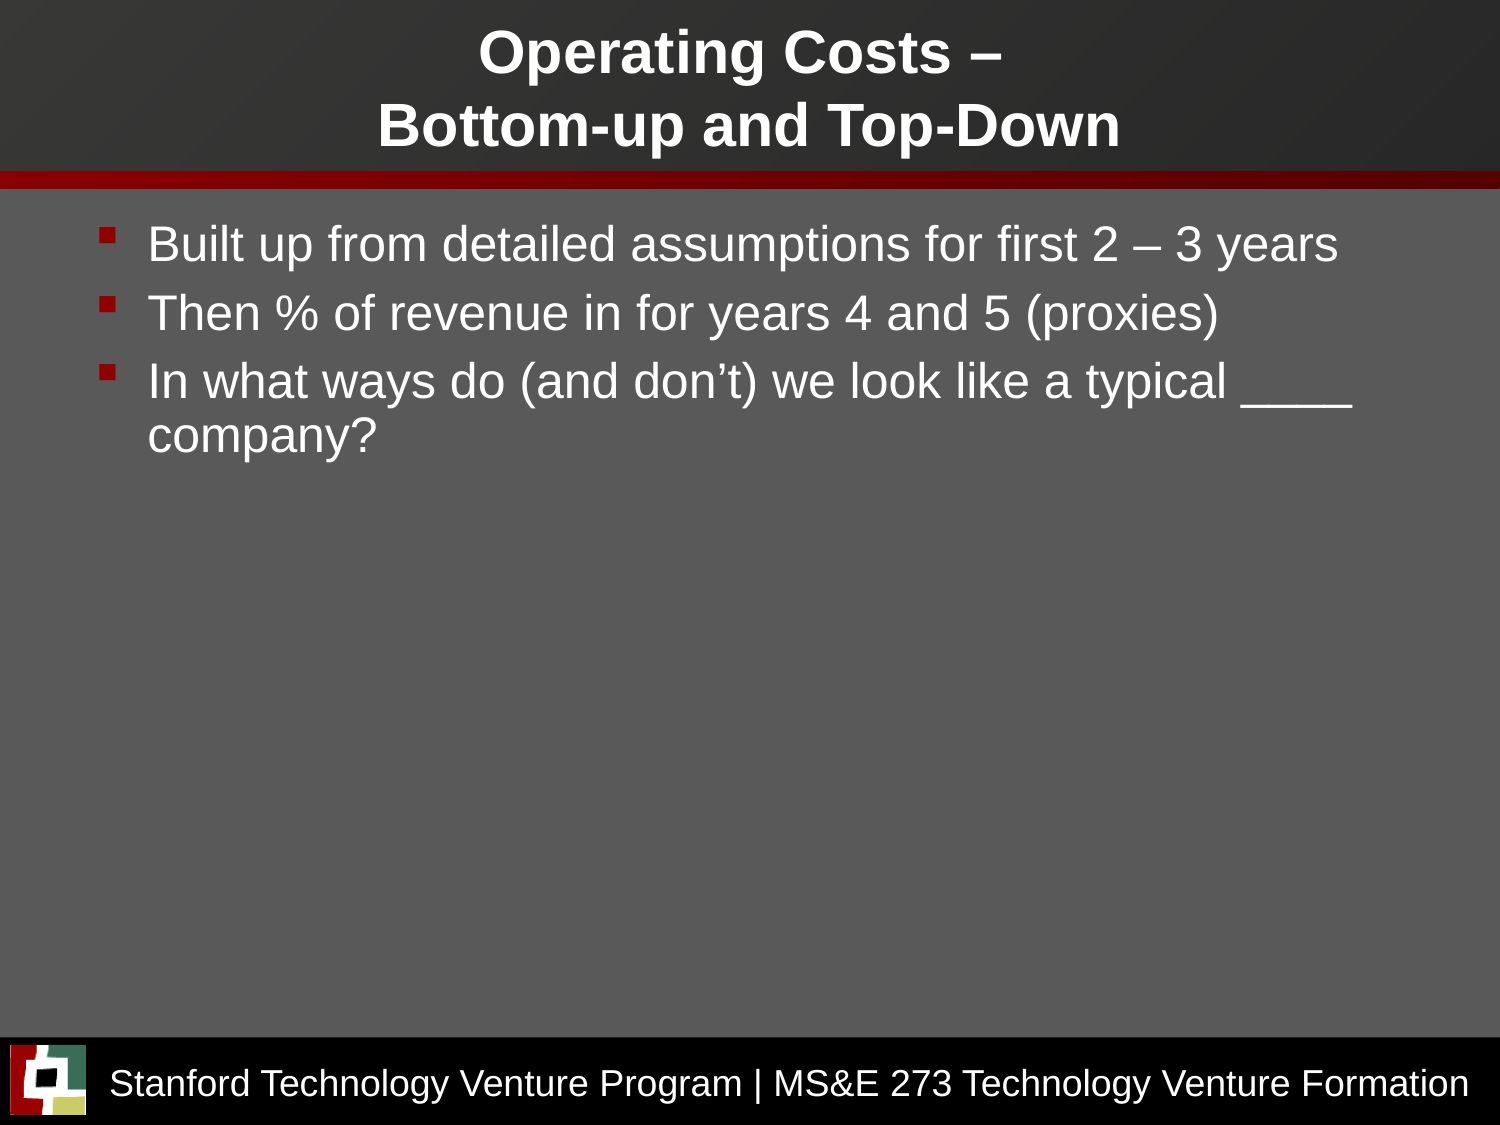

# Operating Costs – Bottom-up and Top-Down
Built up from detailed assumptions for first 2 – 3 years
Then % of revenue in for years 4 and 5 (proxies)
In what ways do (and don’t) we look like a typical ____ company?